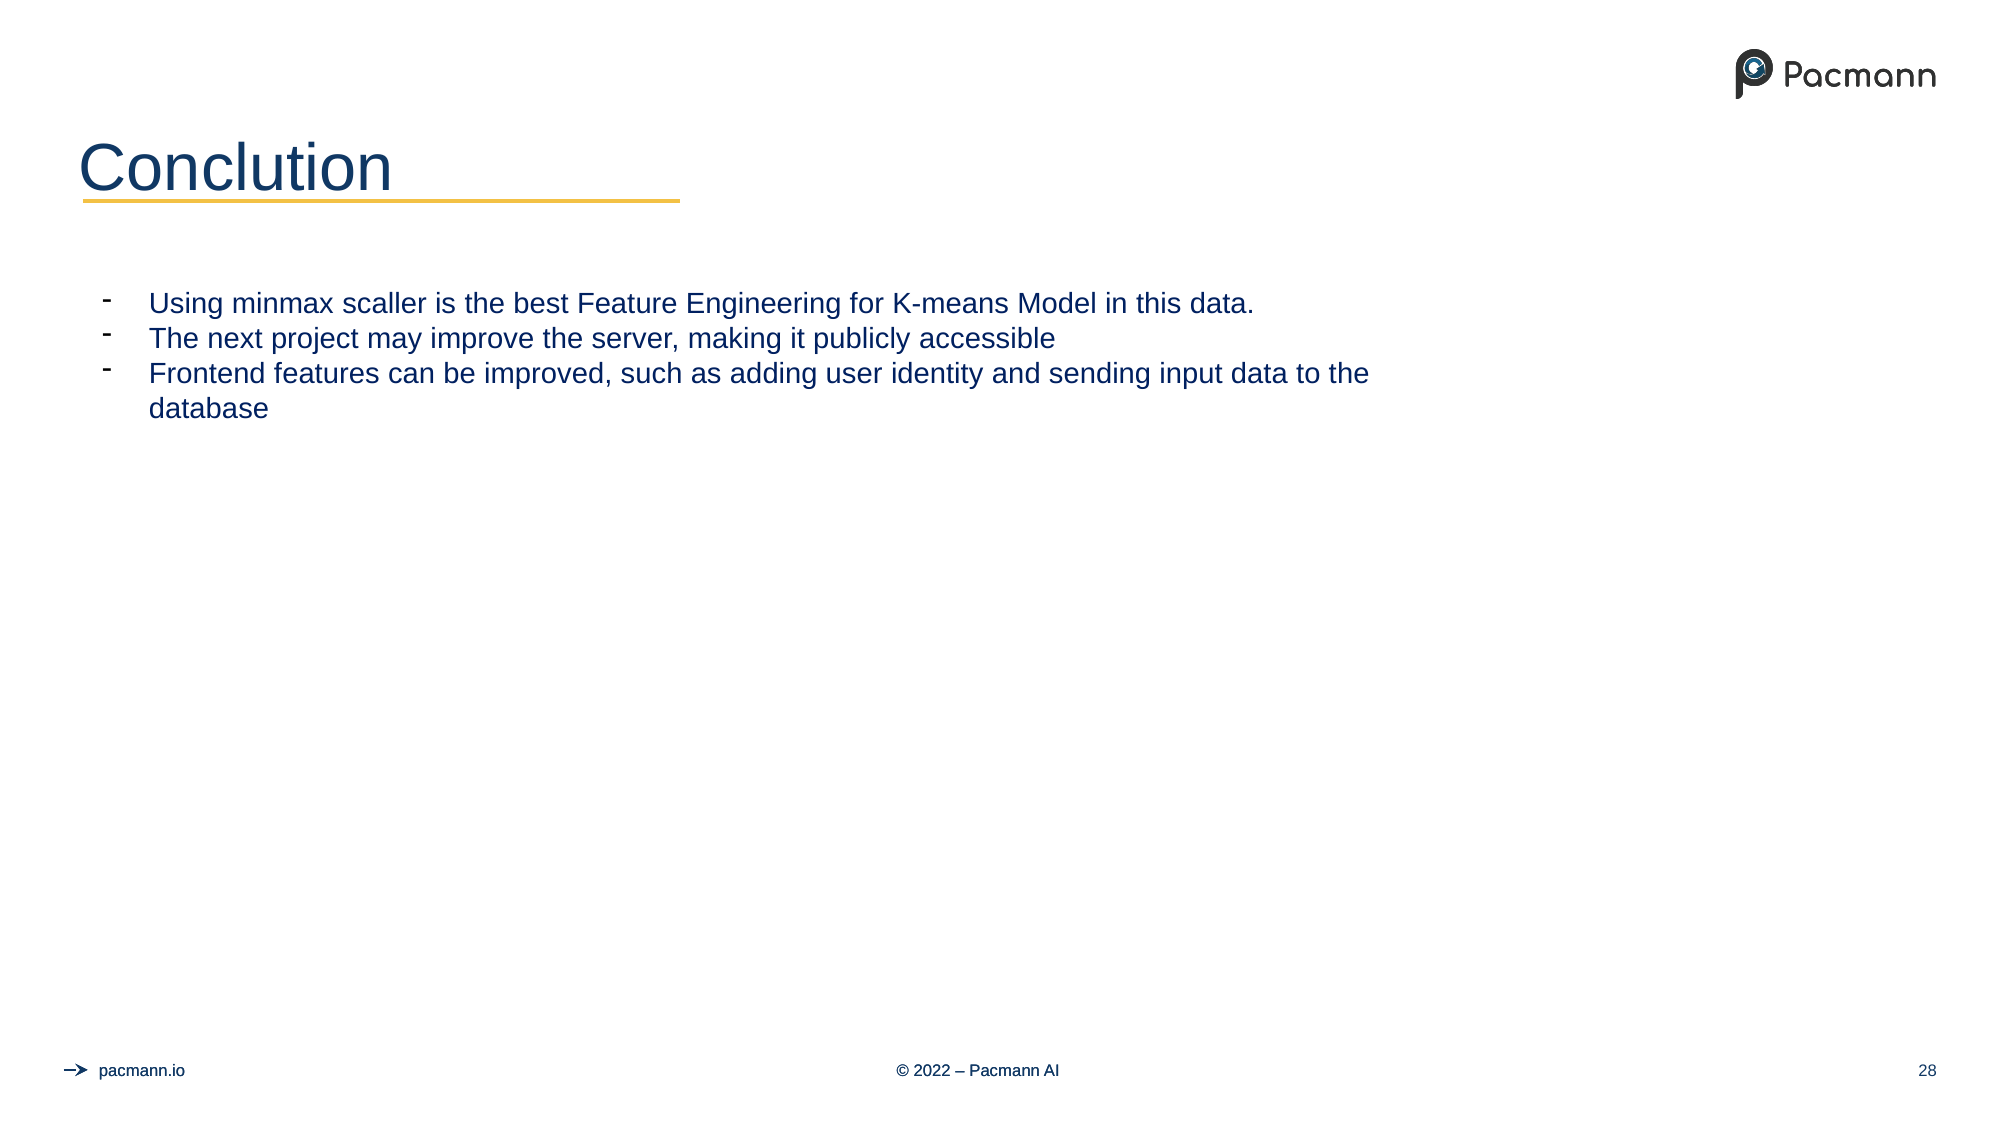

# Conclution
Using minmax scaller is the best Feature Engineering for K-means Model in this data.
The next project may improve the server, making it publicly accessible
Frontend features can be improved, such as adding user identity and sending input data to the database